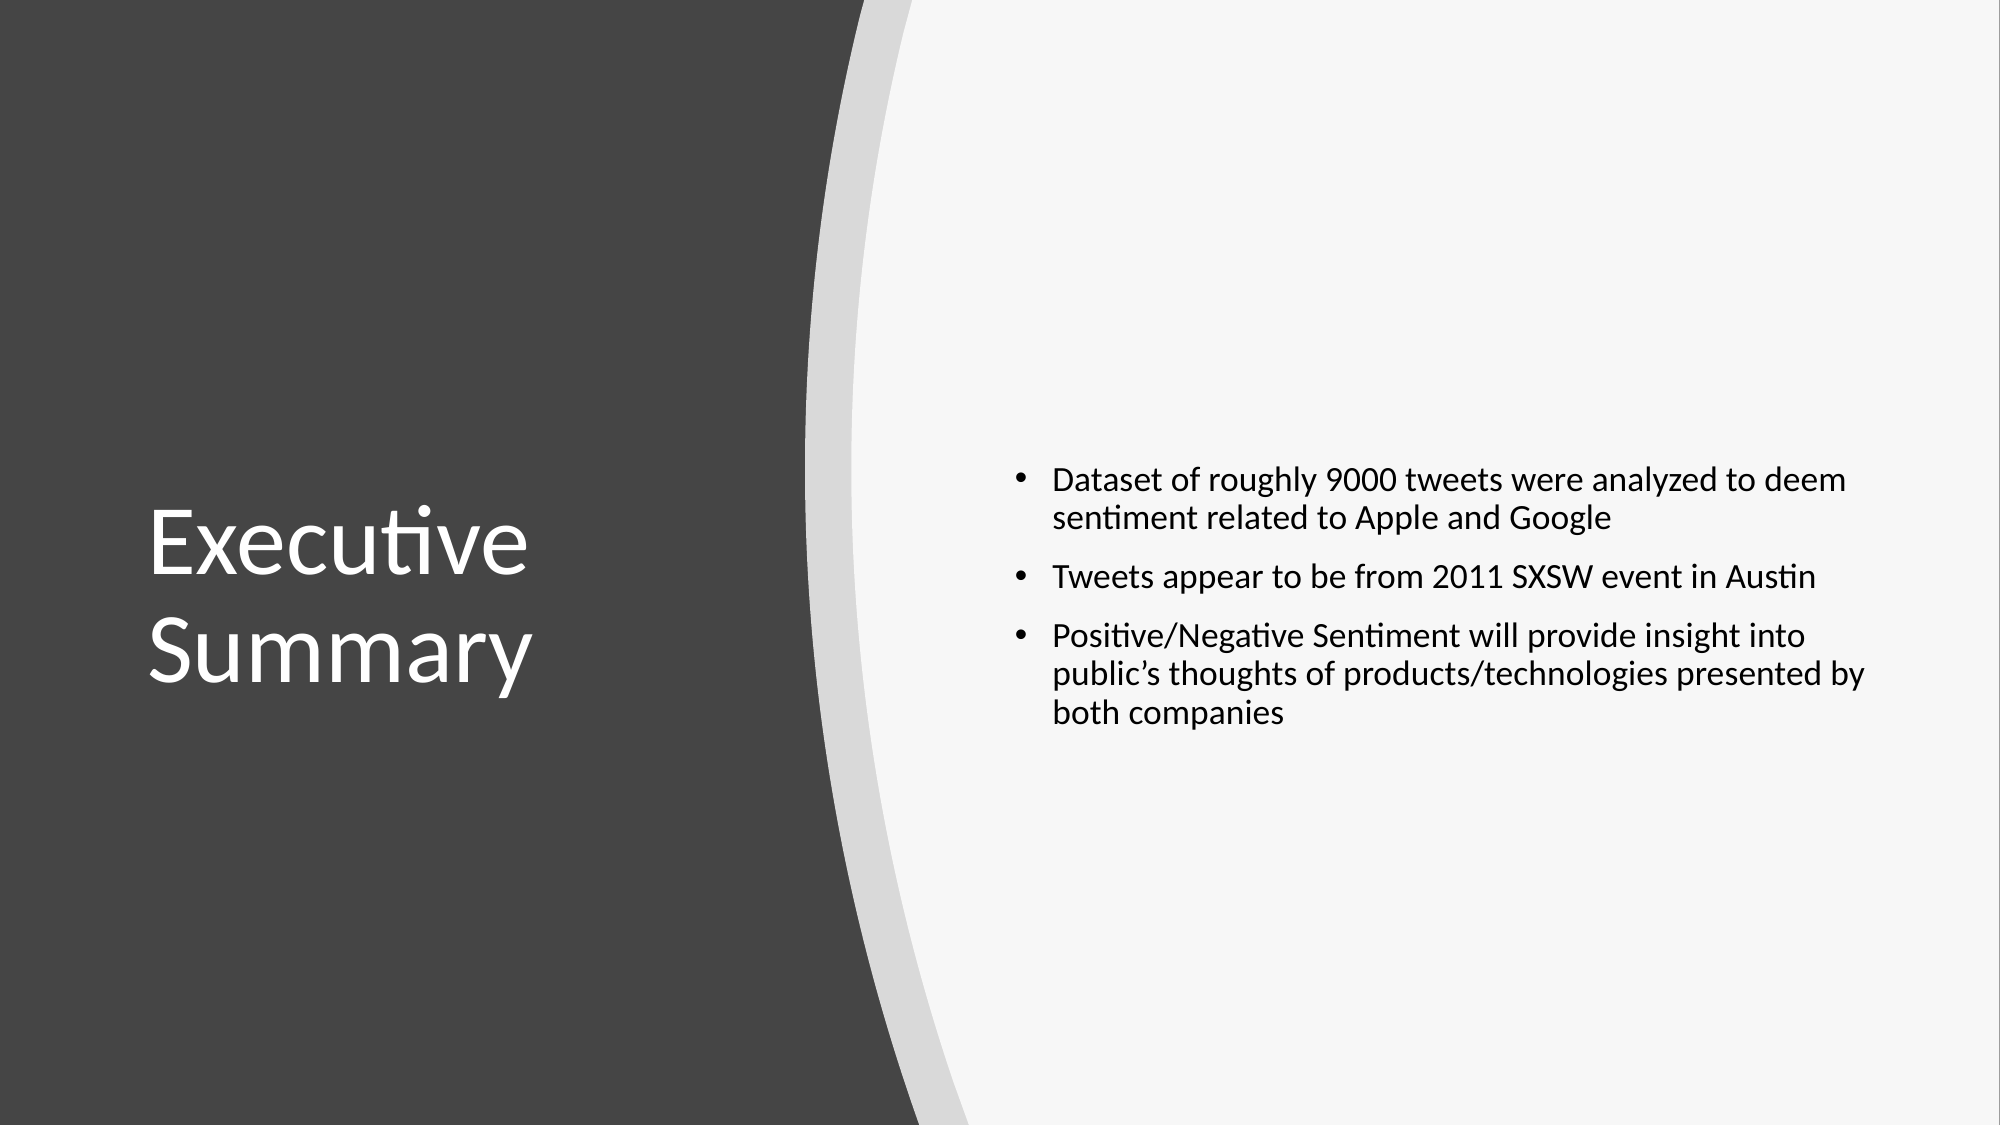

Dataset of roughly 9000 tweets were analyzed to deem sentiment related to Apple and Google
Tweets appear to be from 2011 SXSW event in Austin
Positive/Negative Sentiment will provide insight into public’s thoughts of products/technologies presented by both companies
# Executive Summary